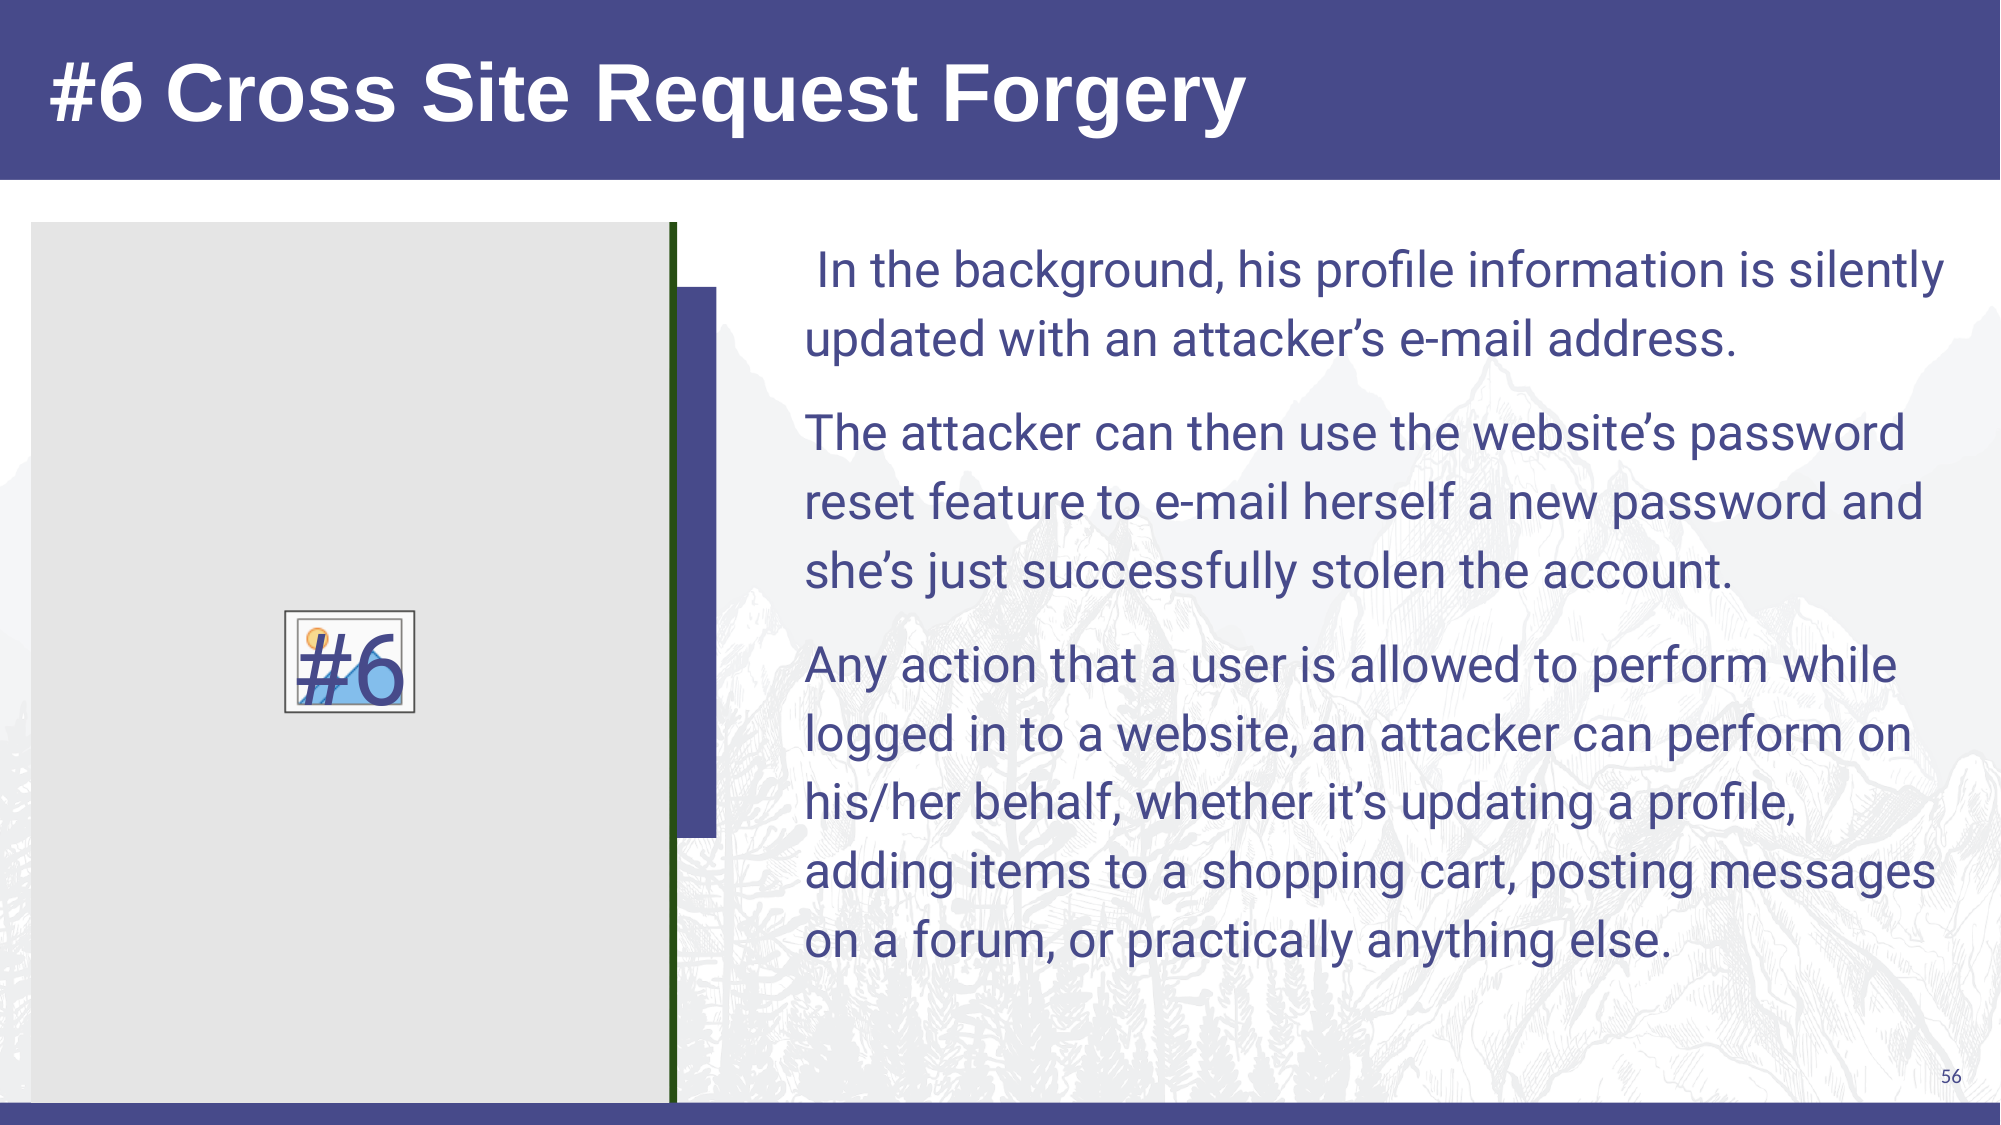

# #6 Cross Site Request Forgery
 In the background, his profile information is silently updated with an attacker’s e-mail address.
The attacker can then use the website’s password reset feature to e-mail herself a new password and she’s just successfully stolen the account.
Any action that a user is allowed to perform while logged in to a website, an attacker can perform on his/her behalf, whether it’s updating a profile, adding items to a shopping cart, posting messages on a forum, or practically anything else.

#6
56